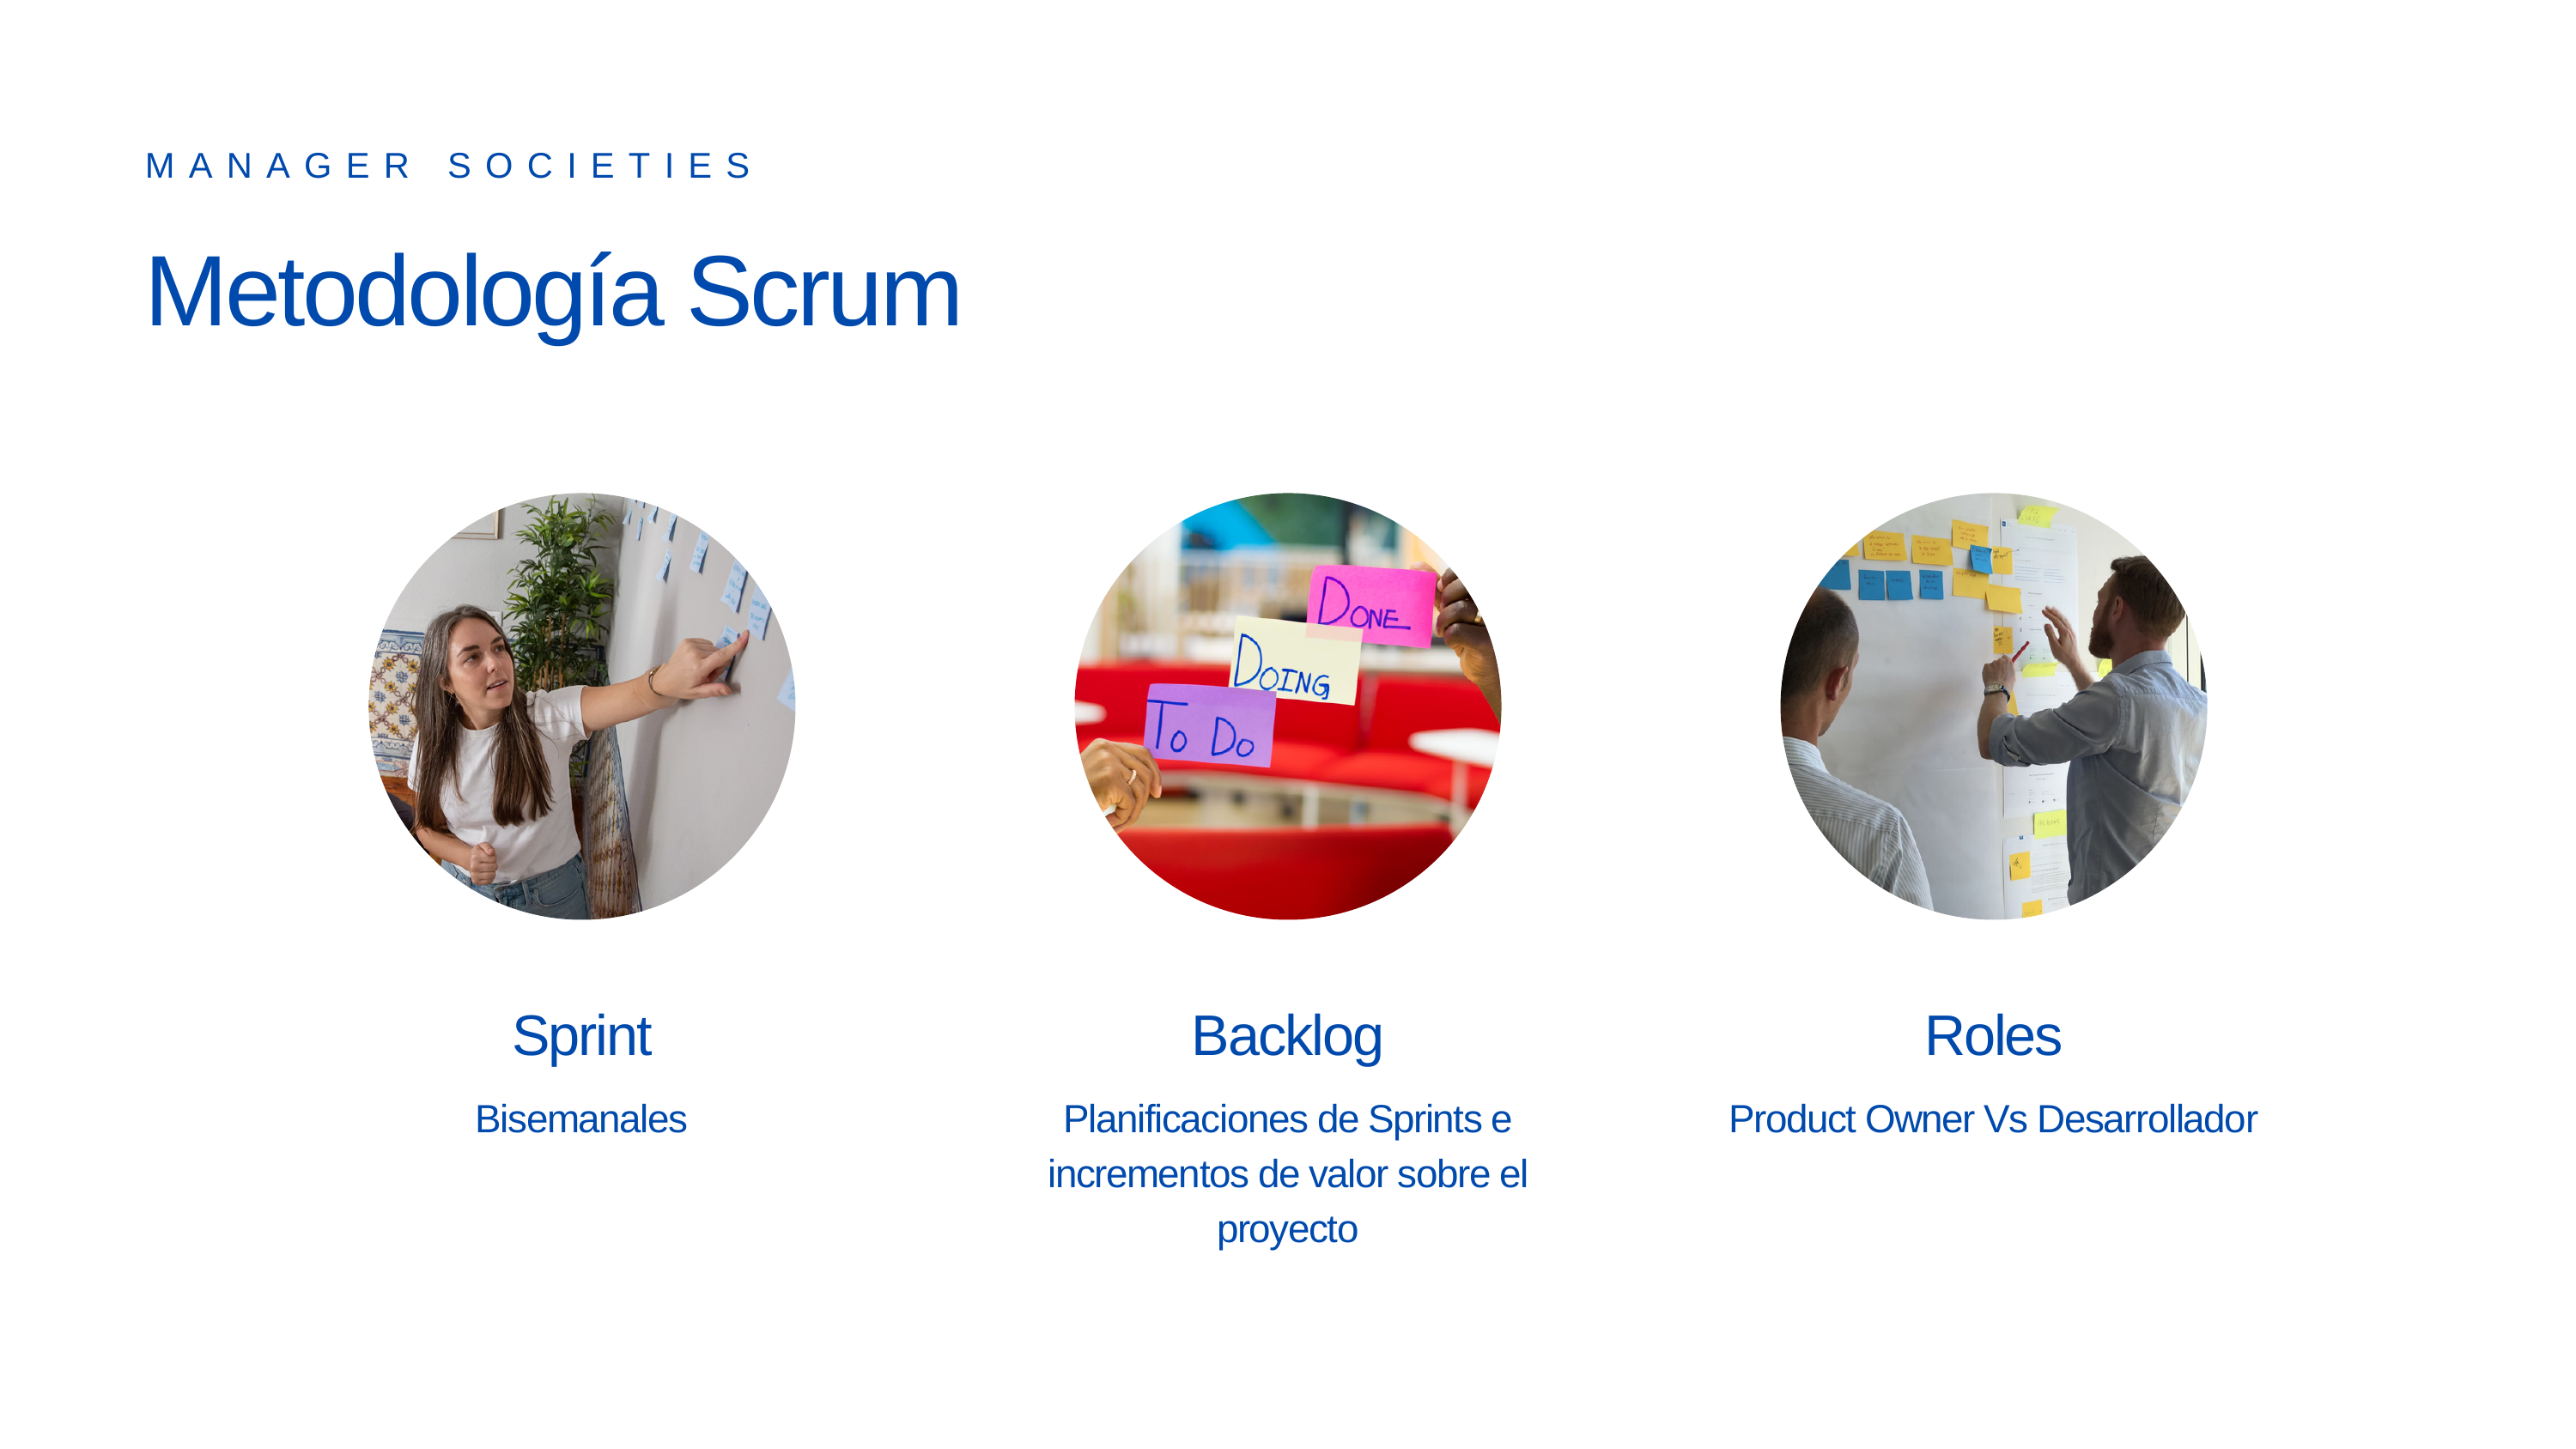

MANAGER SOCIETIES
Metodología Scrum

Sprint
Backlog
Roles
Bisemanales
Planificaciones de Sprints e incrementos de valor sobre el proyecto
Product Owner Vs Desarrollador